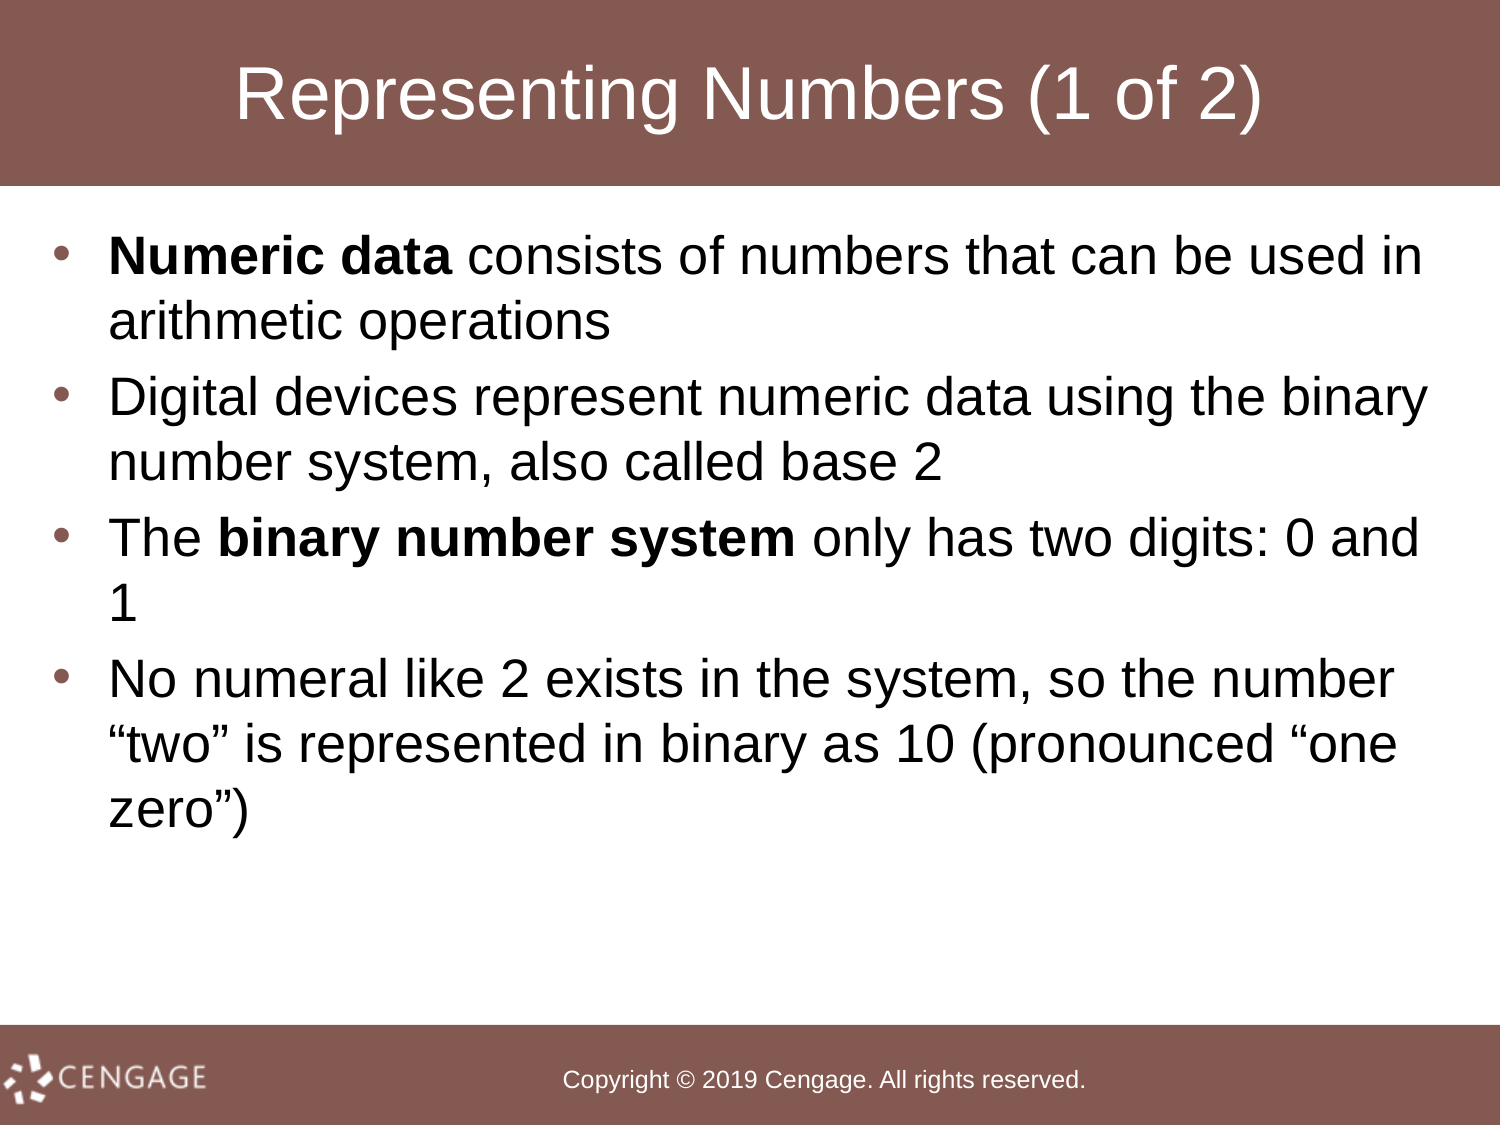

# Representing Numbers (1 of 2)
Numeric data consists of numbers that can be used in arithmetic operations
Digital devices represent numeric data using the binary number system, also called base 2
The binary number system only has two digits: 0 and 1
No numeral like 2 exists in the system, so the number “two” is represented in binary as 10 (pronounced “one zero”)